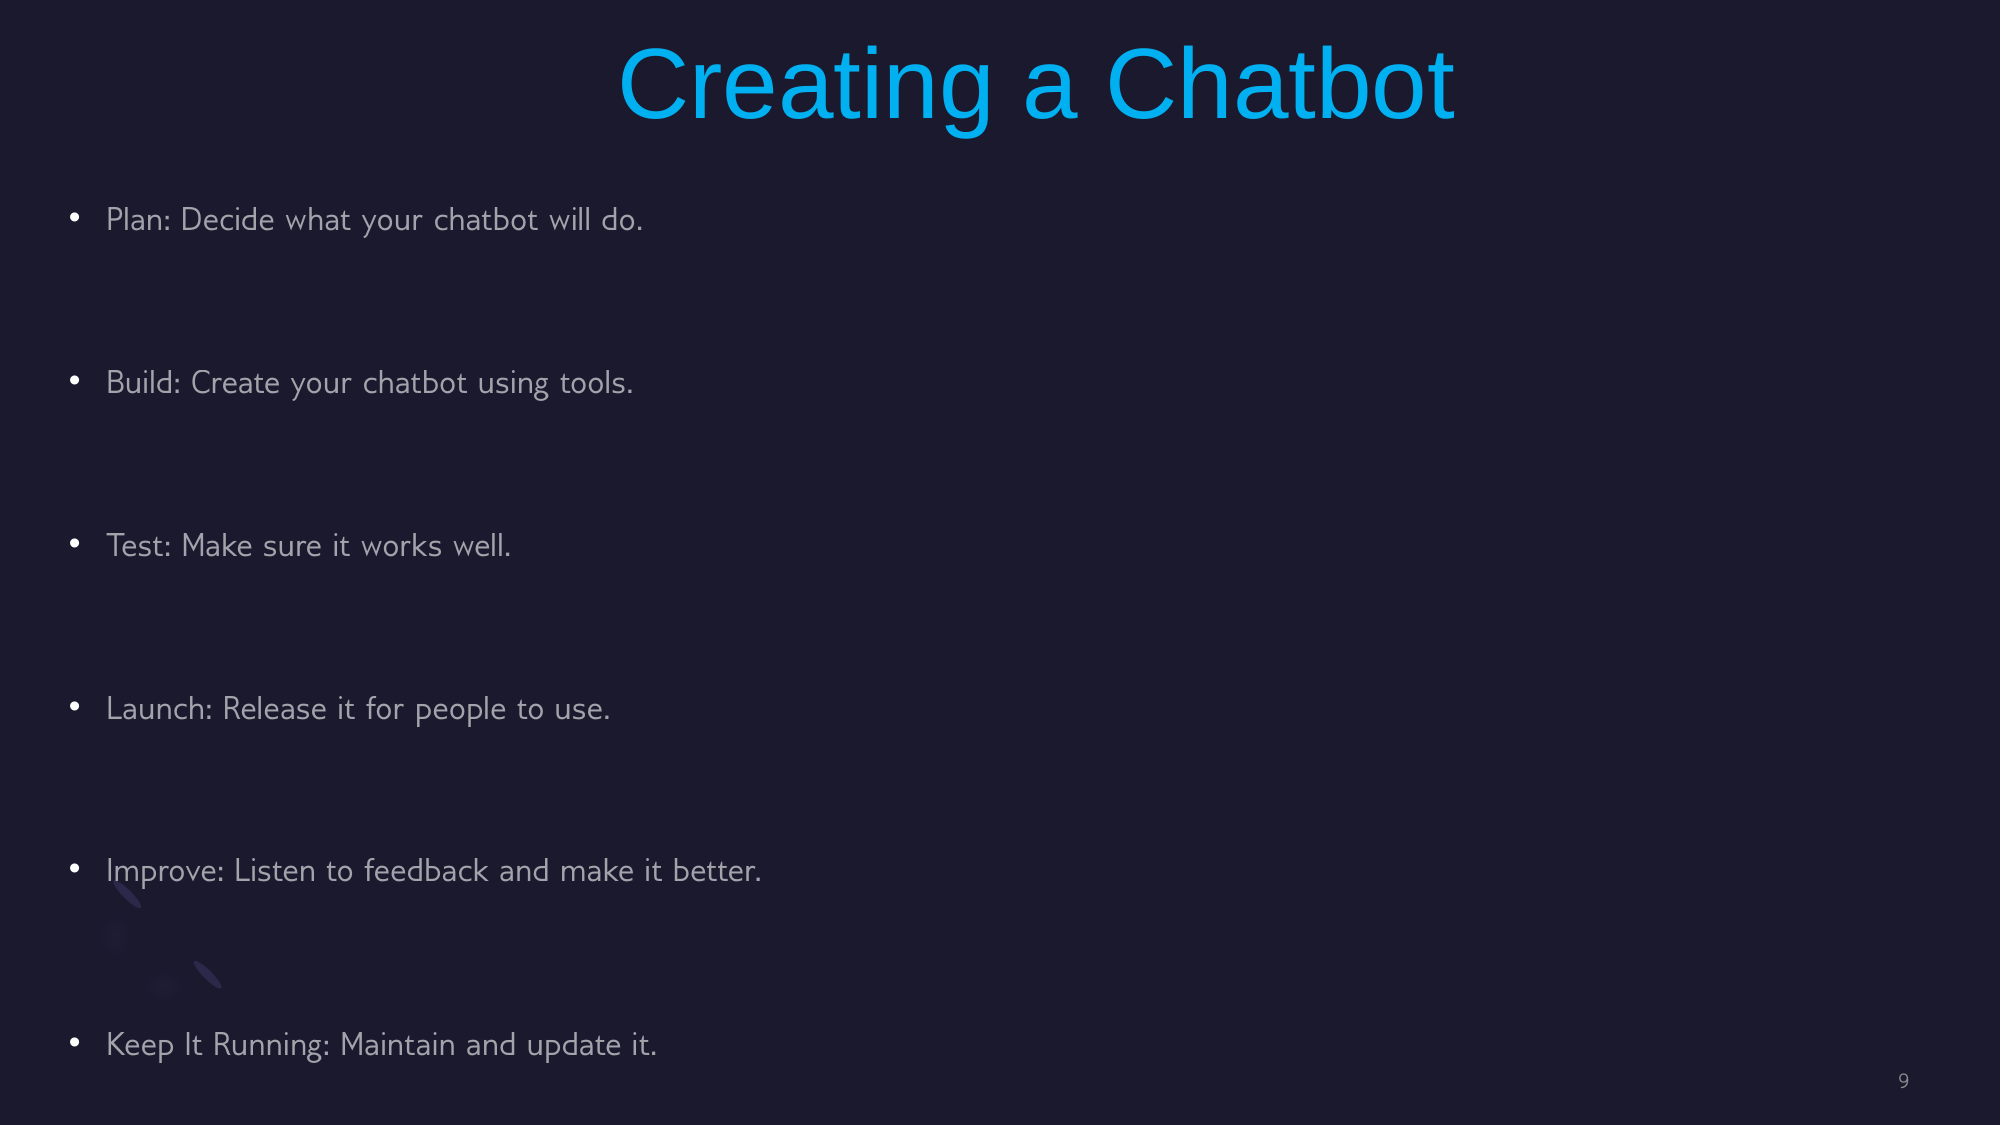

# Creating a Chatbot
Plan: Decide what your chatbot will do.

Build: Create your chatbot using tools.

Test: Make sure it works well.

Launch: Release it for people to use.

Improve: Listen to feedback and make it better.

Keep It Running: Maintain and update it.
9
Sample Footer Text